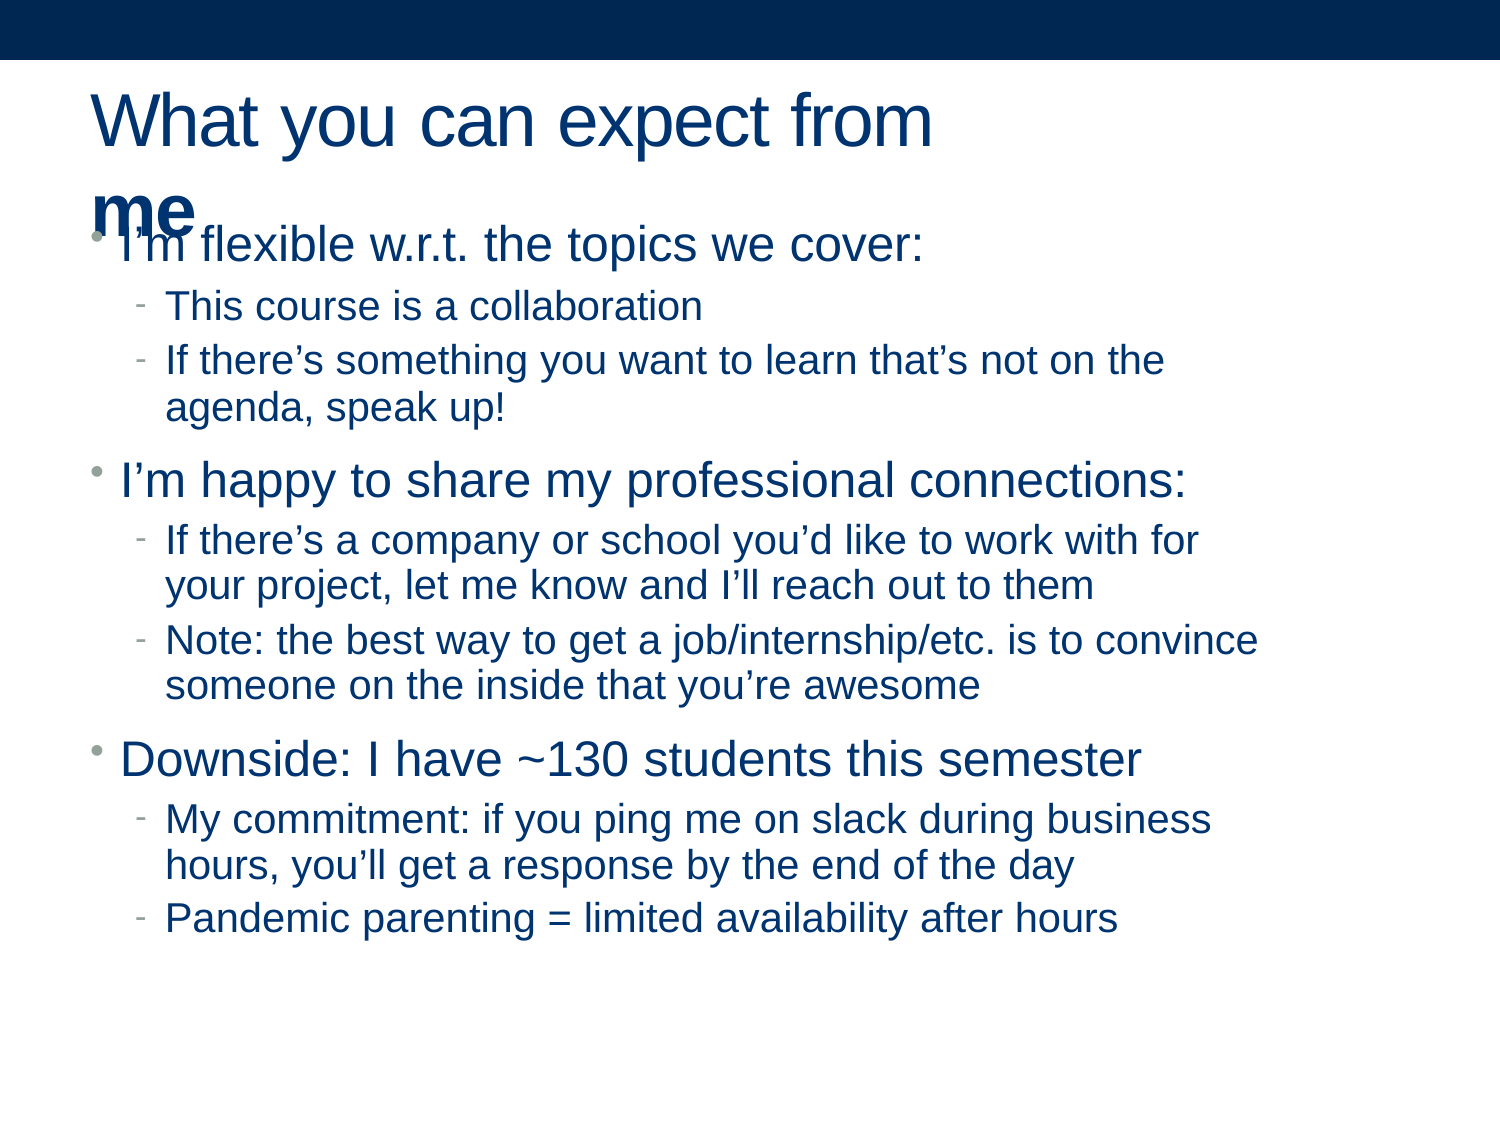

# What you can expect from me
I’m flexible w.r.t. the topics we cover:
This course is a collaboration
If there’s something you want to learn that’s not on the agenda, speak up!
I’m happy to share my professional connections:
If there’s a company or school you’d like to work with for your project, let me know and I’ll reach out to them
Note: the best way to get a job/internship/etc. is to convince someone on the inside that you’re awesome
Downside: I have ~130 students this semester
My commitment: if you ping me on slack during business hours, you’ll get a response by the end of the day
Pandemic parenting = limited availability after hours